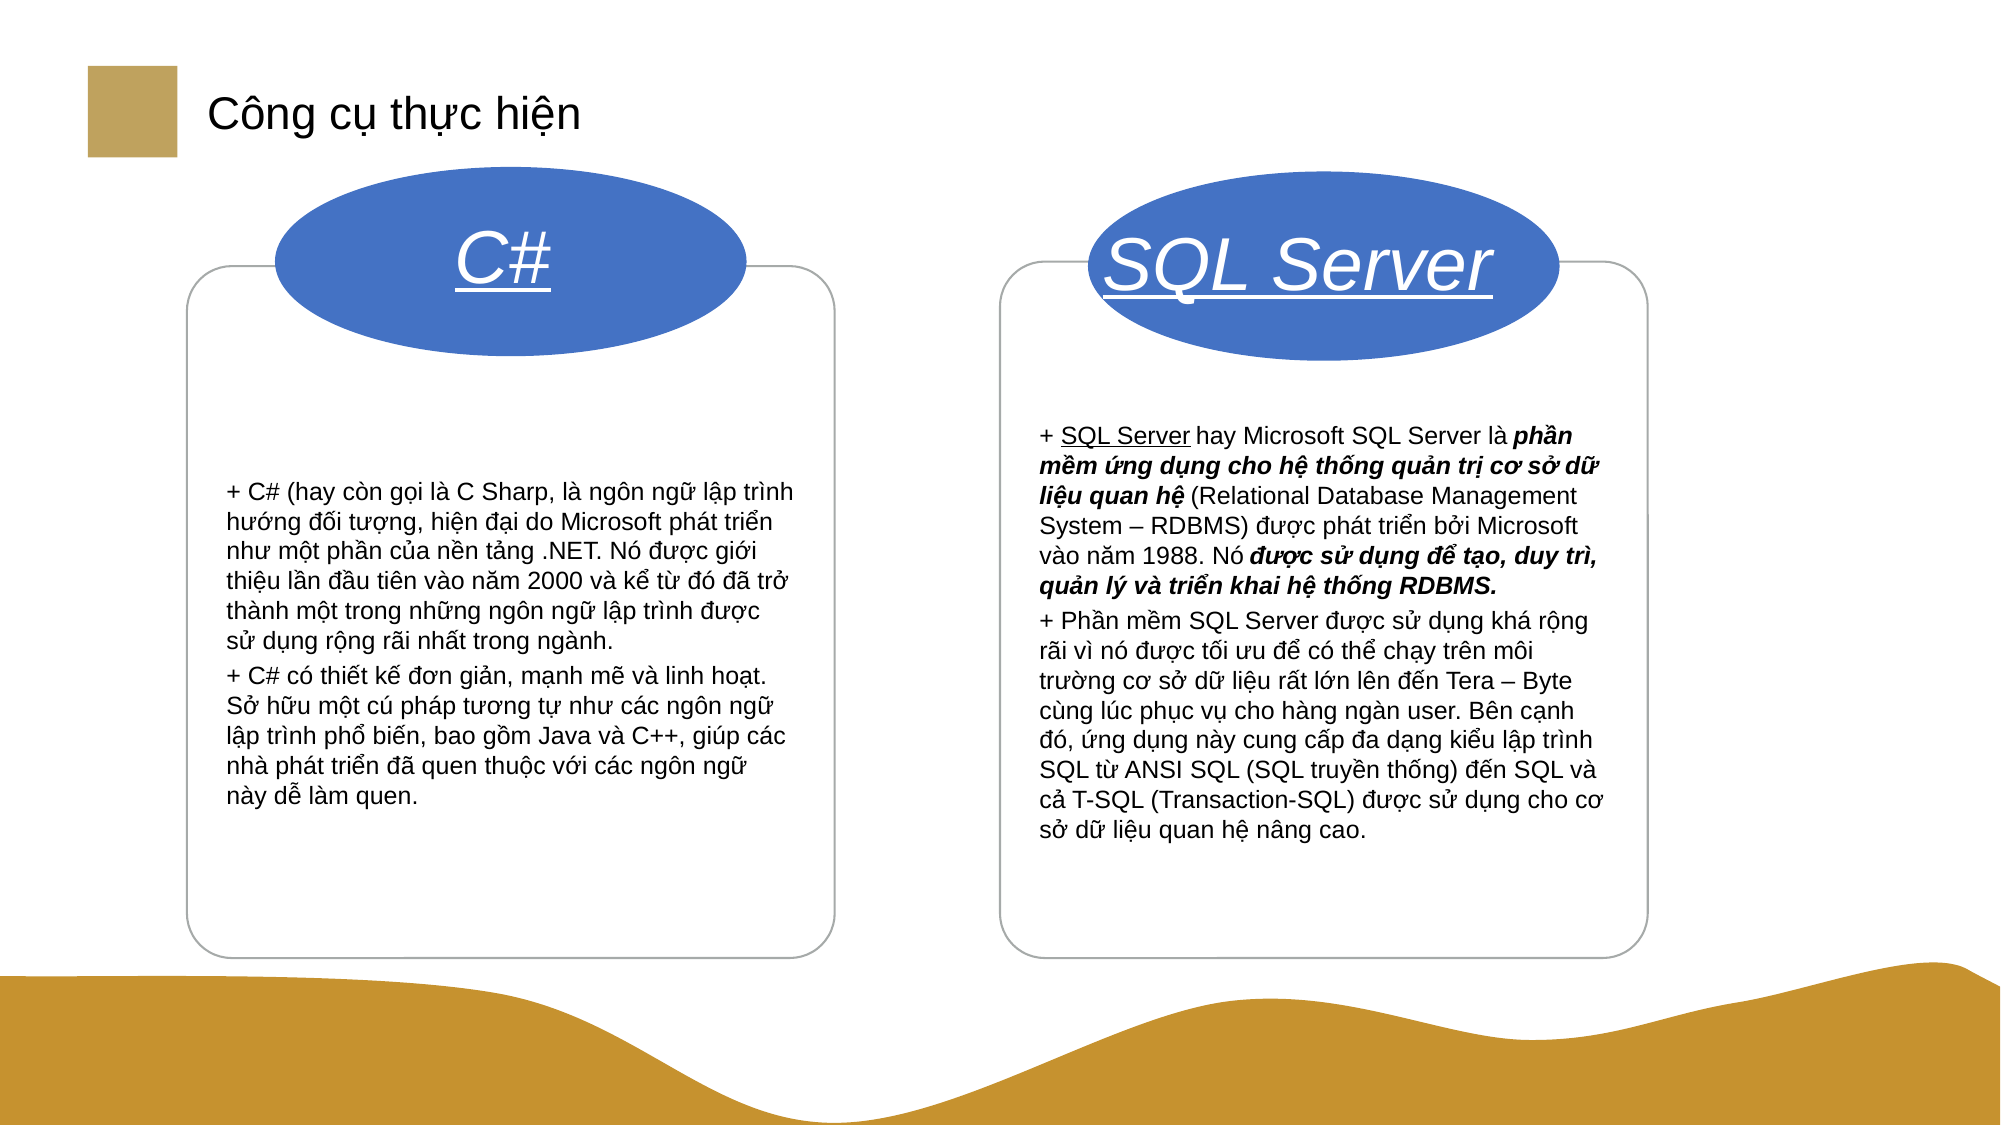

Công cụ thực hiện

C#
SQL Server

+ SQL Server hay Microsoft SQL Server là phần mềm ứng dụng cho hệ thống quản trị cơ sở dữ liệu quan hệ (Relational Database Management System – RDBMS) được phát triển bởi Microsoft vào năm 1988. Nó được sử dụng để tạo, duy trì, quản lý và triển khai hệ thống RDBMS.
+ Phần mềm SQL Server được sử dụng khá rộng rãi vì nó được tối ưu để có thể chạy trên môi trường cơ sở dữ liệu rất lớn lên đến Tera – Byte cùng lúc phục vụ cho hàng ngàn user. Bên cạnh đó, ứng dụng này cung cấp đa dạng kiểu lập trình SQL từ ANSI SQL (SQL truyền thống) đến SQL và cả T-SQL (Transaction-SQL) được sử dụng cho cơ sở dữ liệu quan hệ nâng cao.
+ C# (hay còn gọi là C Sharp, là ngôn ngữ lập trình hướng đối tượng, hiện đại do Microsoft phát triển như một phần của nền tảng .NET. Nó được giới thiệu lần đầu tiên vào năm 2000 và kể từ đó đã trở thành một trong những ngôn ngữ lập trình được sử dụng rộng rãi nhất trong ngành.
+ C# có thiết kế đơn giản, mạnh mẽ và linh hoạt. Sở hữu một cú pháp tương tự như các ngôn ngữ lập trình phổ biến, bao gồm Java và C++, giúp các nhà phát triển đã quen thuộc với các ngôn ngữ này dễ làm quen.

Click to enter the title